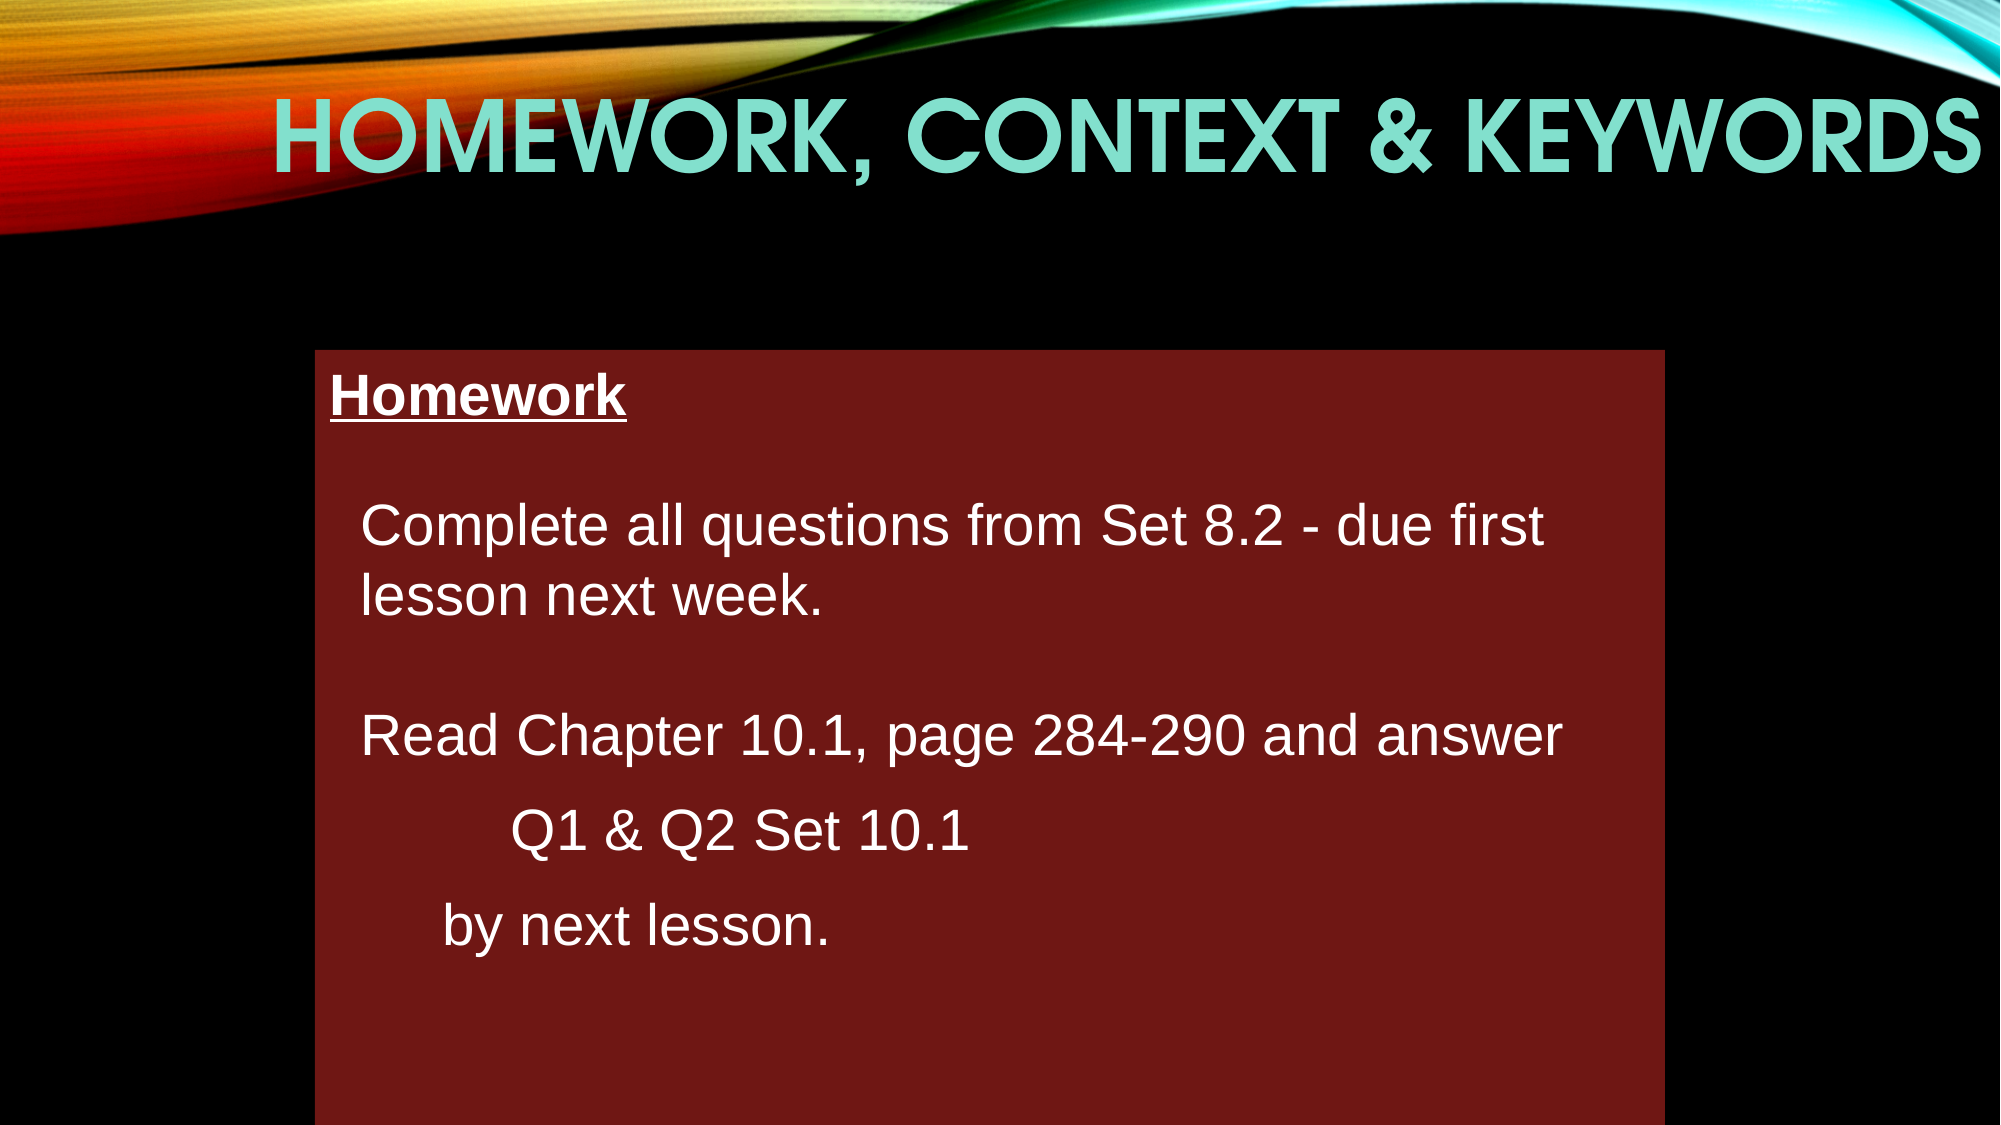

Homework, Context & Keywords
Homework

Complete all questions from Set 8.2 - due first lesson next week.

Read Chapter 10.1, page 284-290 and answer
	Q1 & Q2 Set 10.1
     by next lesson.